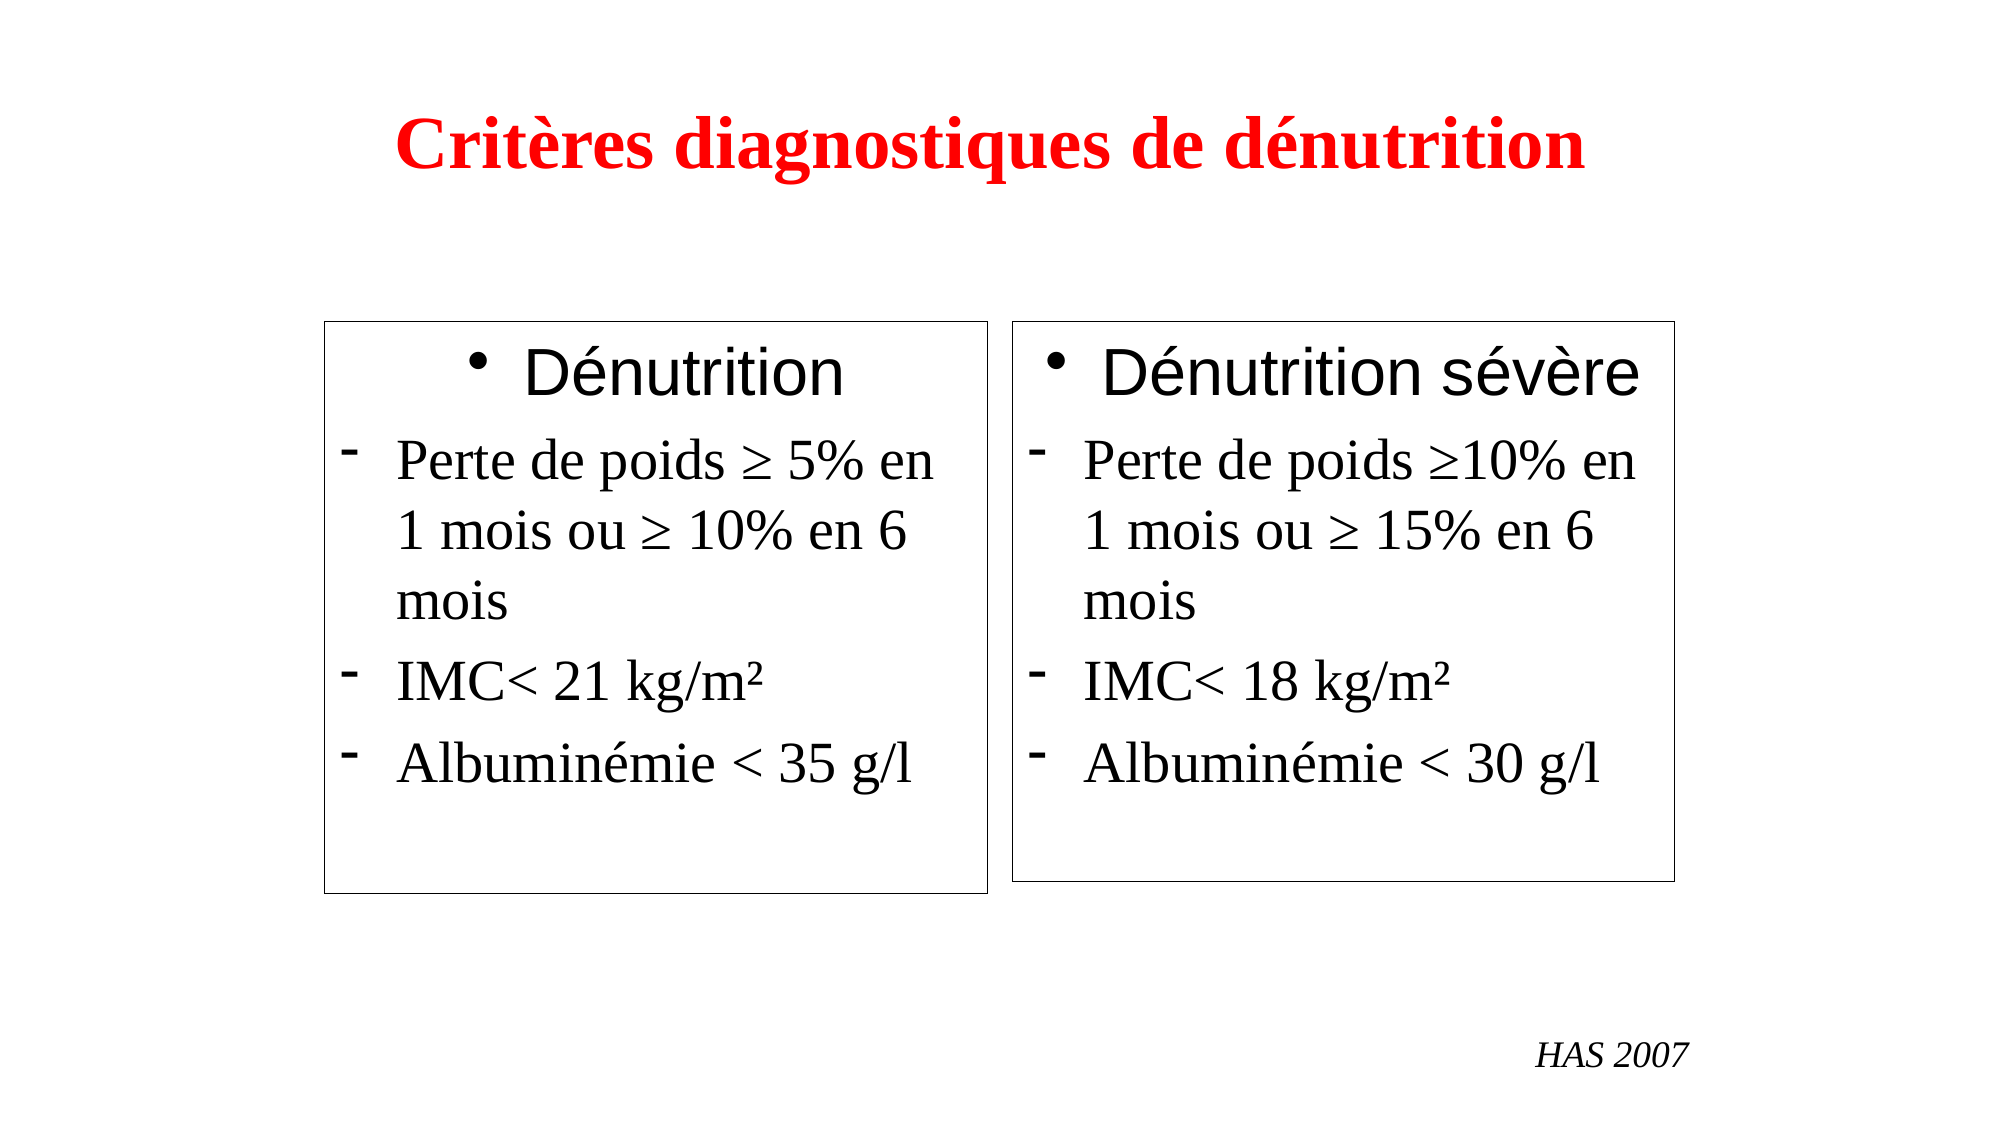

# Critères diagnostiques de dénutrition
Dénutrition
Perte de poids ≥ 5% en 1 mois ou ≥ 10% en 6 mois
IMC< 21 kg/m²
Albuminémie < 35 g/l
Dénutrition sévère
Perte de poids ≥10% en 1 mois ou ≥ 15% en 6 mois
IMC< 18 kg/m²
Albuminémie < 30 g/l
HAS 2007